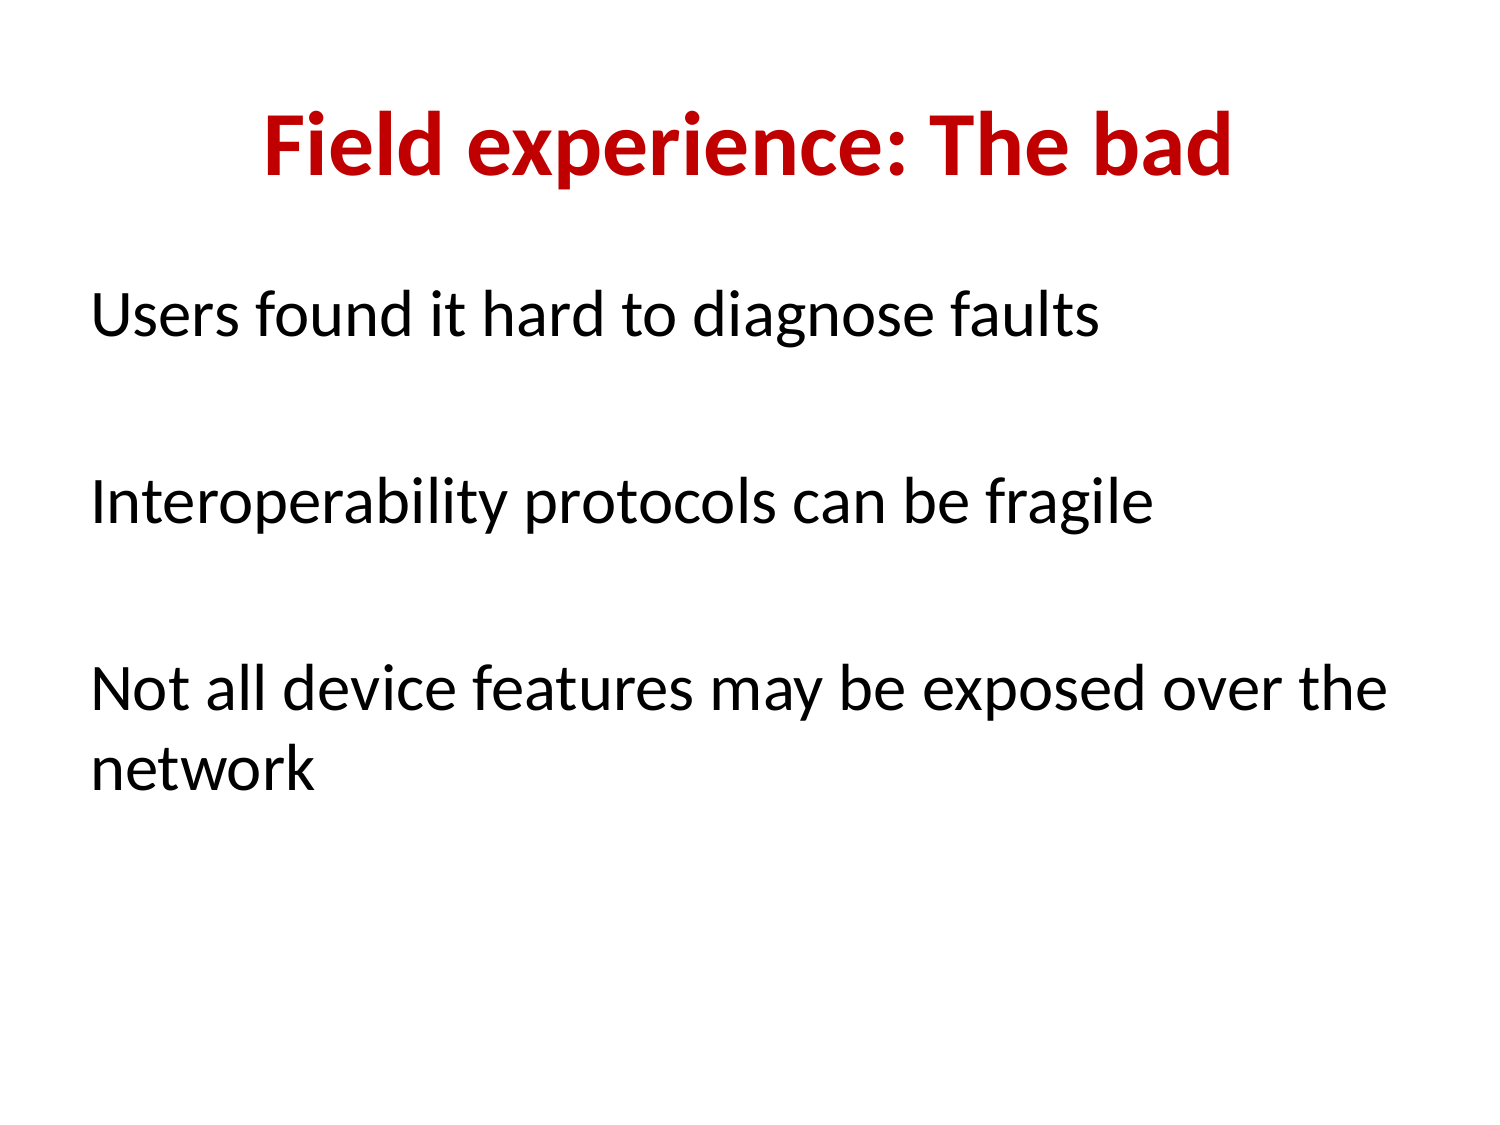

# Field experience: The bad
Users found it hard to diagnose faults

Interoperability protocols can be fragile

Not all device features may be exposed over the network